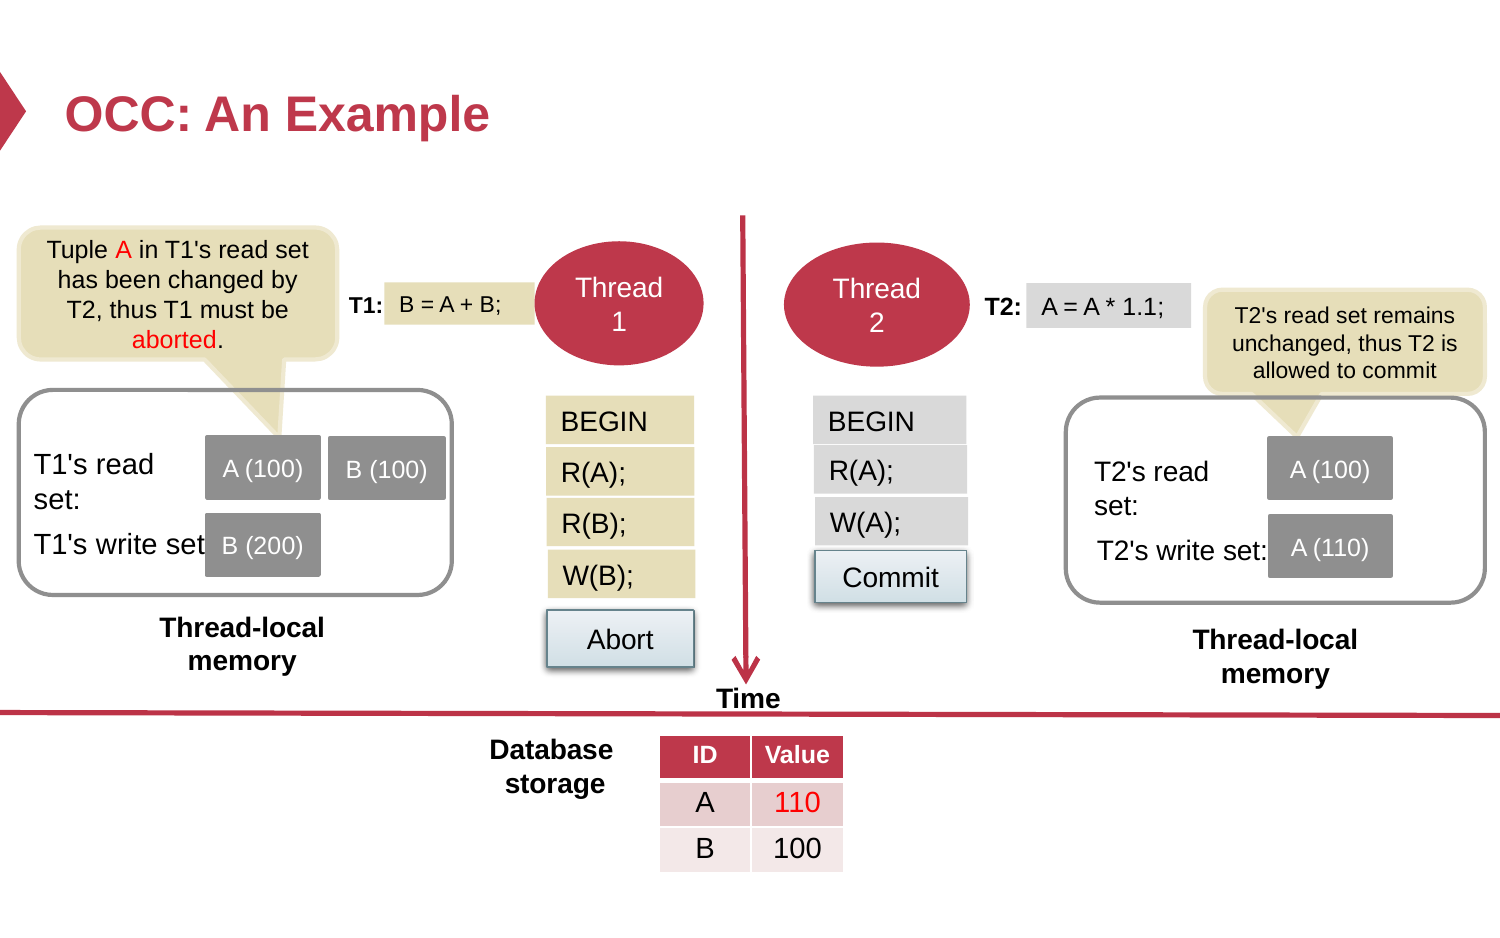

# OCC: An Example
Tuple A in T1's read set has been changed by T2, thus T1 must be aborted.
Thread1
Thread2
B = A + B;
T1:
A = A * 1.1;
T2:
T2's read set remains unchanged, thus T2 is allowed to commit

BEGIN
BEGIN

A (100)
B (100)
A (100)
T1's read set:
R(A);
T2's read set:
R(A);
W(A);
R(B);
B (200)
A (110)
T1's write set:
T2's write set:
W(B);
Commit
Validation
Thread-local memory
Abort
Validation
Thread-local memory
Time
Database
storage
| ID | Value |
| --- | --- |
| A | 110 |
| B | 100 |
| ID | Value |
| --- | --- |
| A | 100 |
| B | 100 |